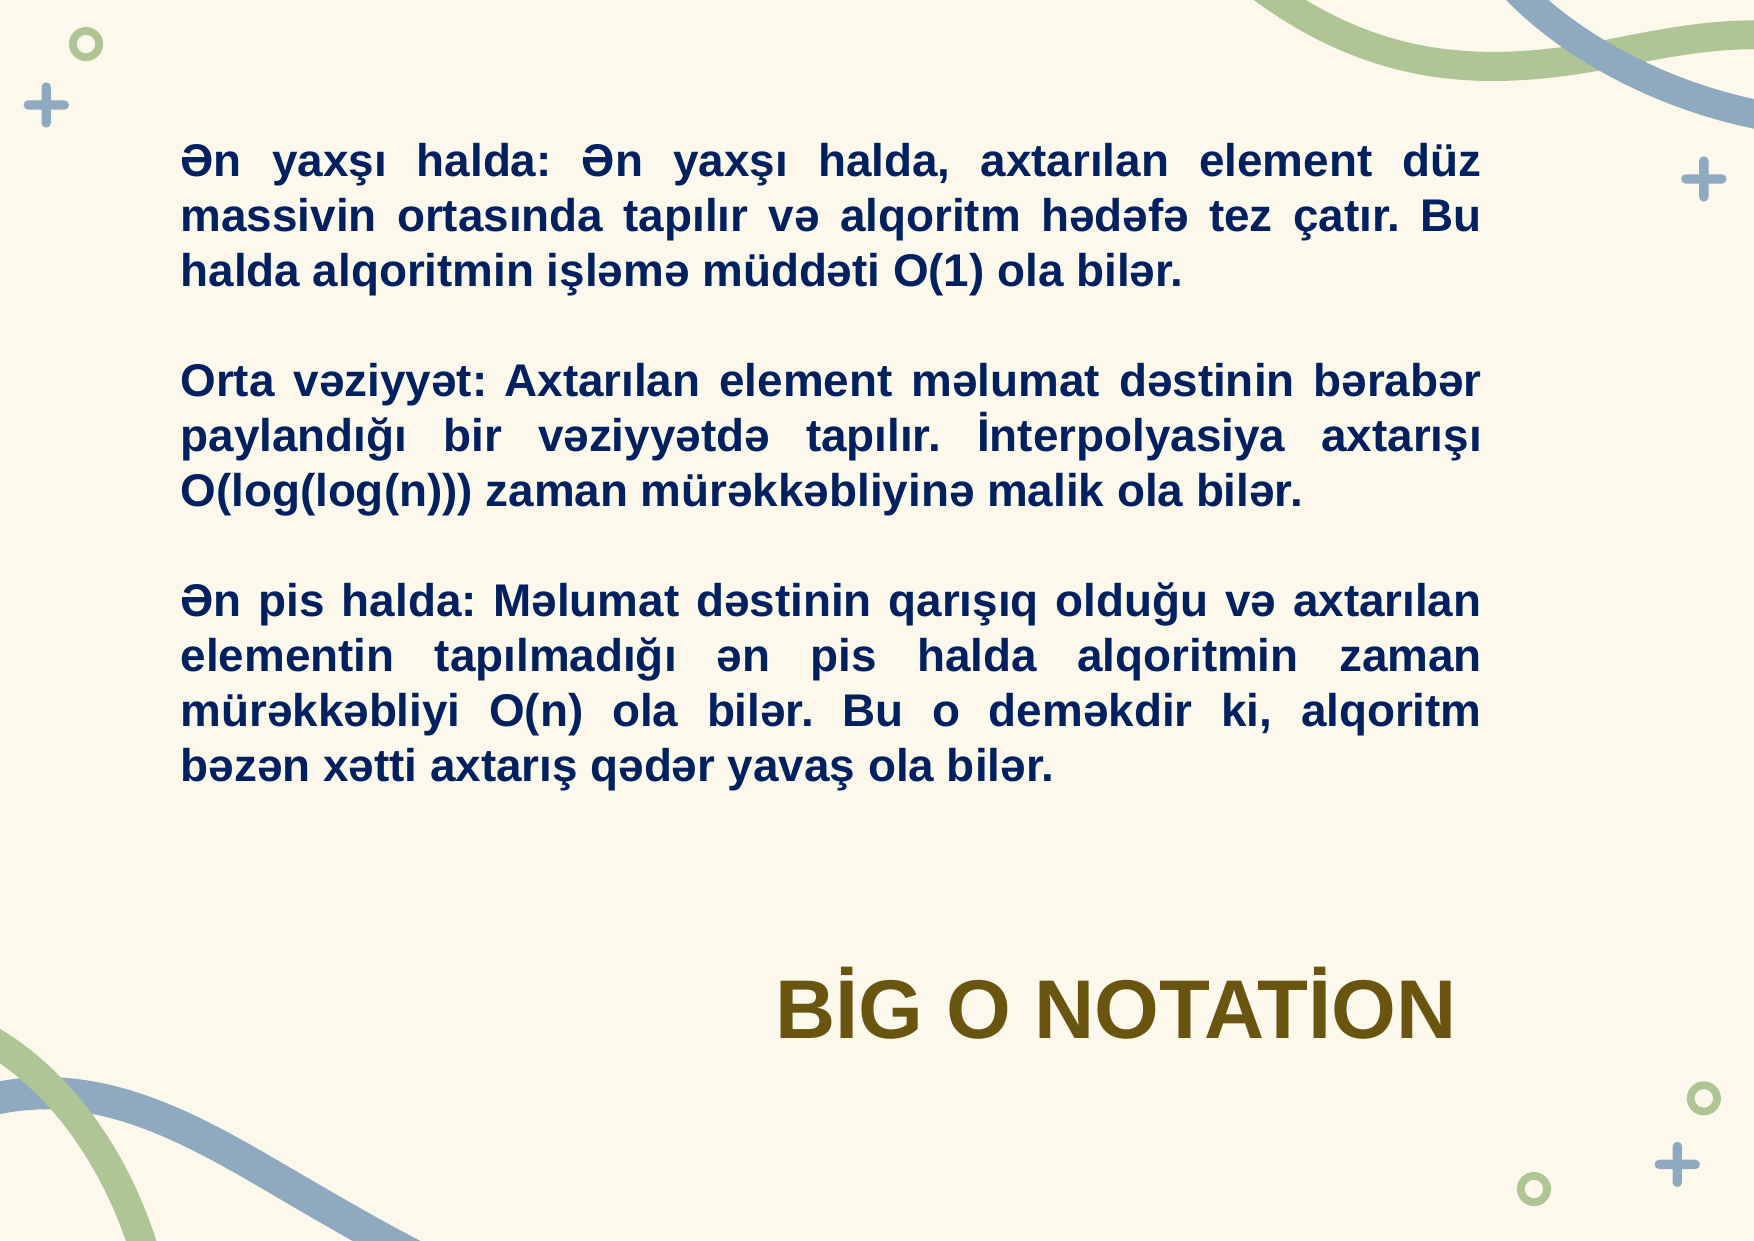

Ən yaxşı halda: Ən yaxşı halda, axtarılan element düz massivin ortasında tapılır və alqoritm hədəfə tez çatır. Bu halda alqoritmin işləmə müddəti O(1) ola bilər.

Orta vəziyyət: Axtarılan element məlumat dəstinin bərabər paylandığı bir vəziyyətdə tapılır. İnterpolyasiya axtarışı O(log(log(n))) zaman mürəkkəbliyinə malik ola bilər.

Ən pis halda: Məlumat dəstinin qarışıq olduğu və axtarılan elementin tapılmadığı ən pis halda alqoritmin zaman mürəkkəbliyi O(n) ola bilər. Bu o deməkdir ki, alqoritm bəzən xətti axtarış qədər yavaş ola bilər.
BİG O NOTATİON